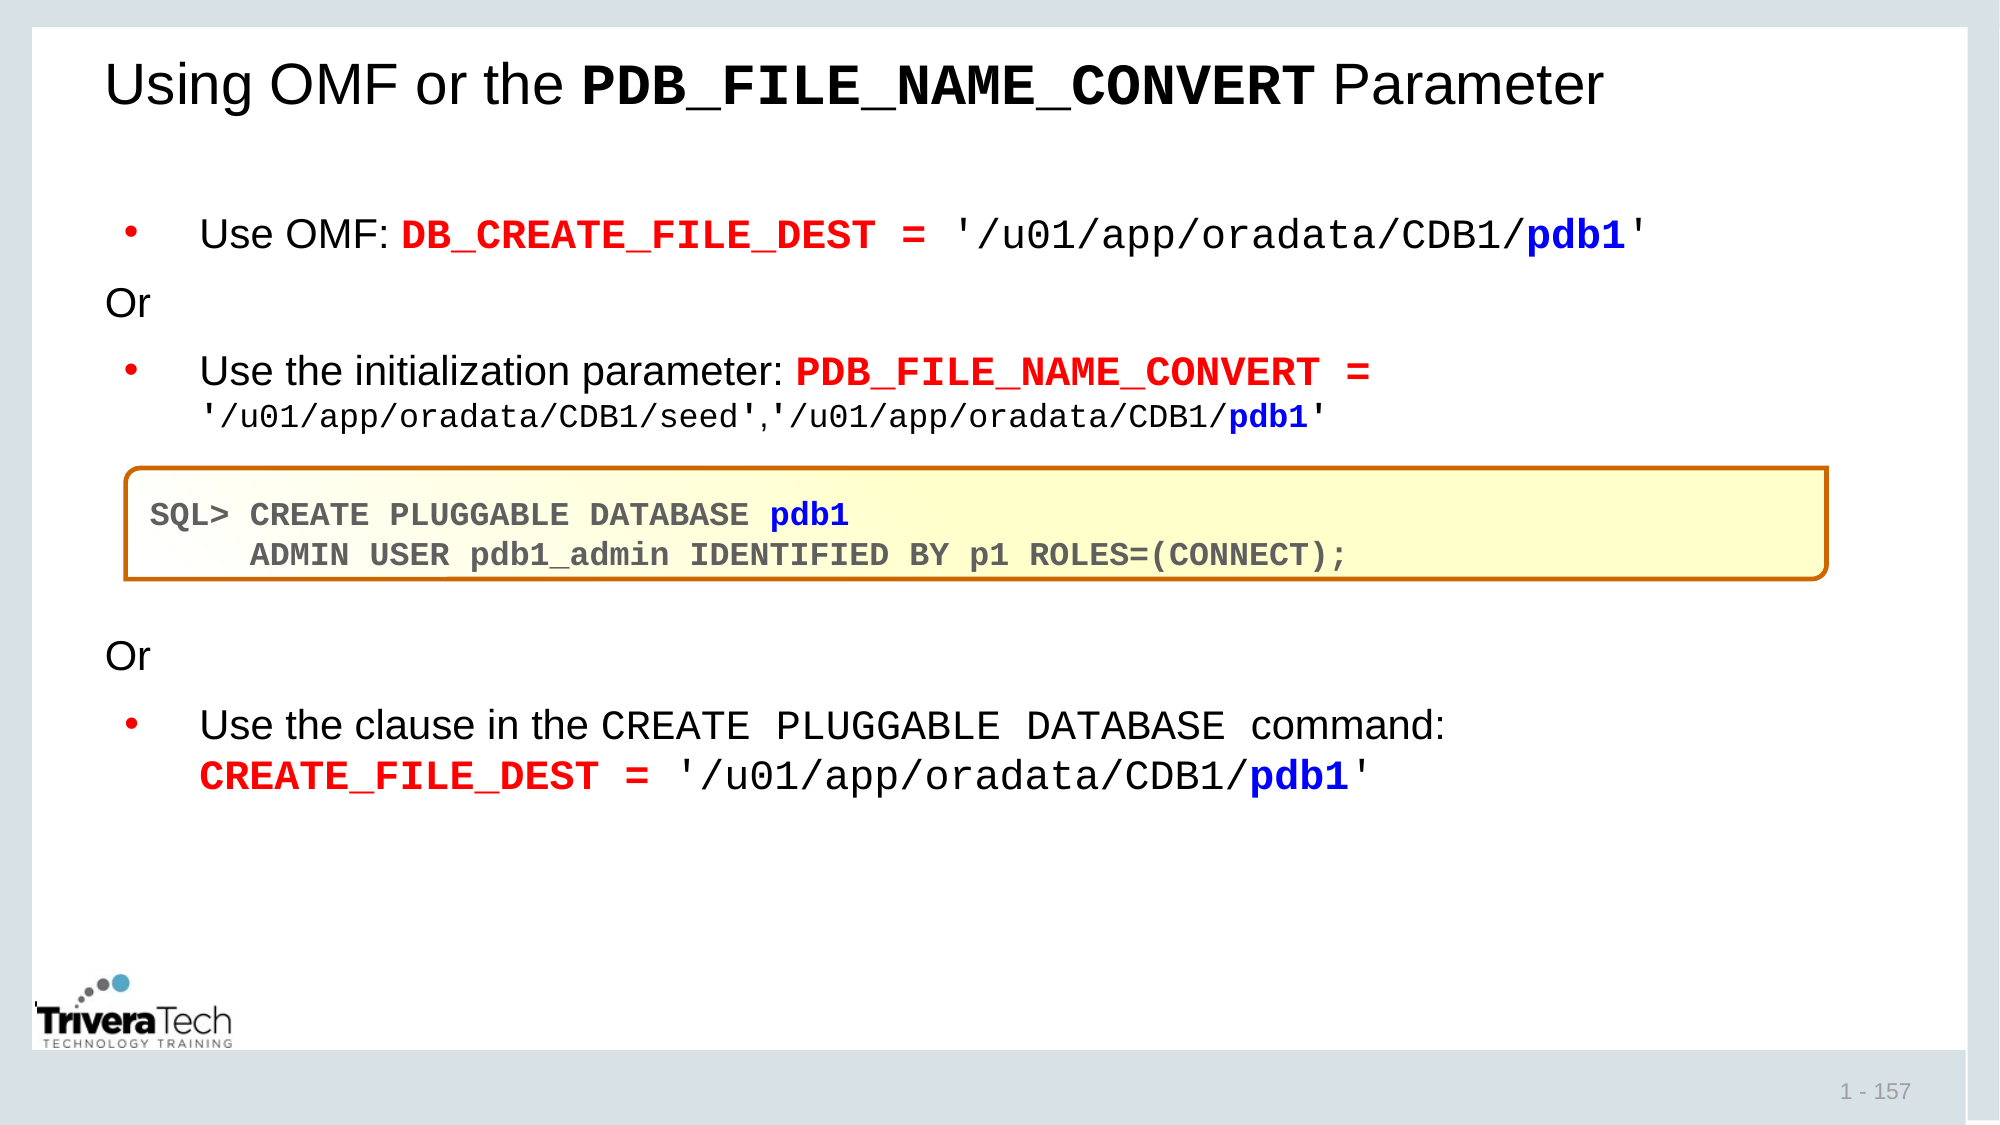

# Using OMF or the PDB_FILE_NAME_CONVERT Parameter
Use OMF: DB_CREATE_FILE_DEST = '/u01/app/oradata/CDB1/pdb1'
Or
Use the initialization parameter: PDB_FILE_NAME_CONVERT =
'/u01/app/oradata/CDB1/seed','/u01/app/oradata/CDB1/pdb1'

Or
Use the clause in the CREATE PLUGGABLE DATABASE command:
CREATE_FILE_DEST = '/u01/app/oradata/CDB1/pdb1'
SQL> CREATE PLUGGABLE DATABASE pdb1
     ADMIN USER pdb1_admin IDENTIFIED BY p1 ROLES=(CONNECT);